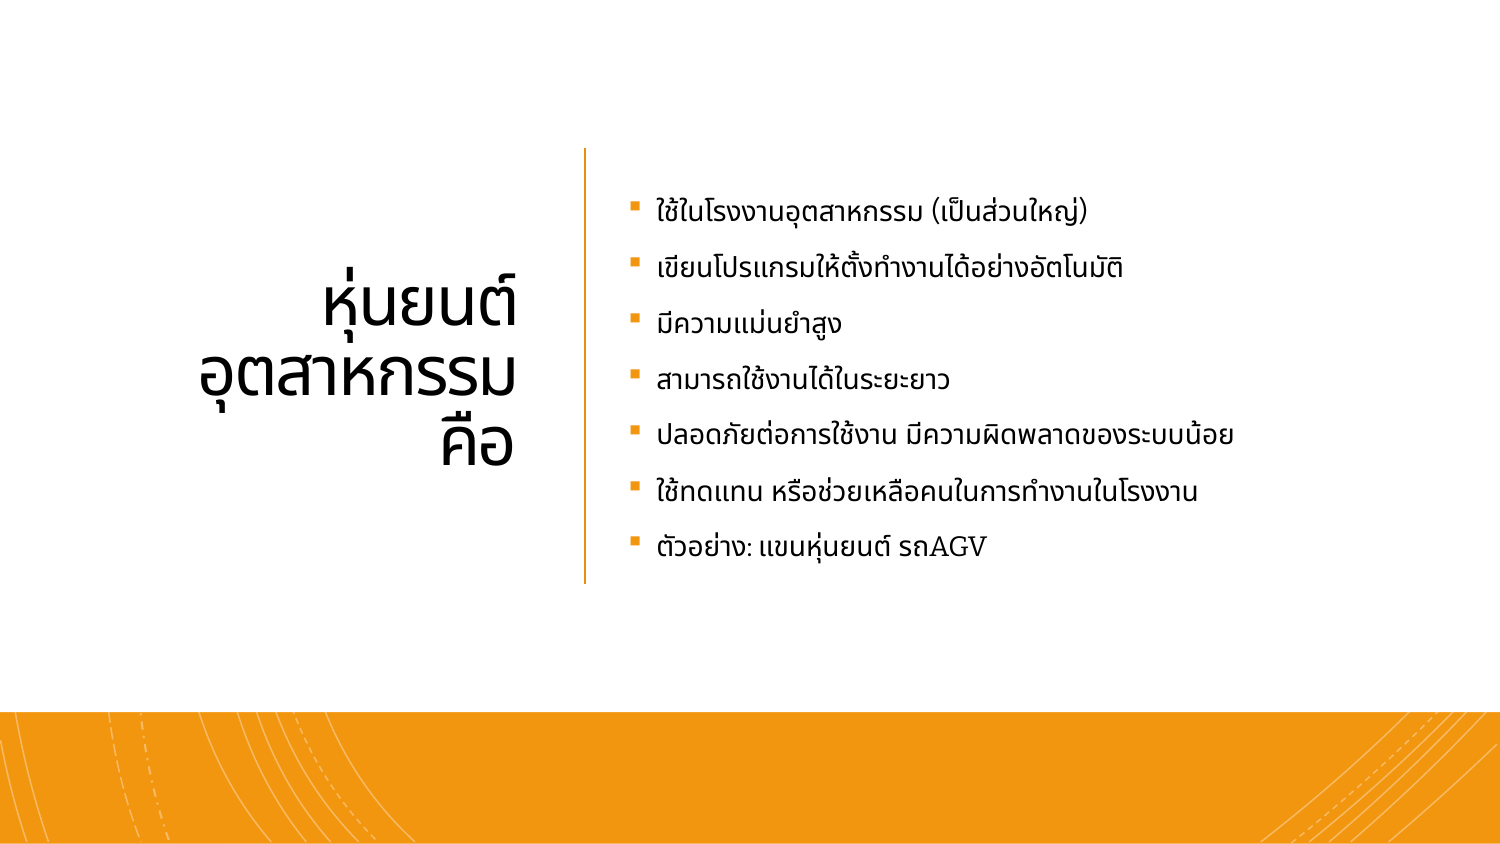

# หุ่นยนต์อุตสาหกรรม คือ
ใช้ในโรงงานอุตสาหกรรม (เป็นส่วนใหญ่)
เขียนโปรแกรมให้ตั้งทำงานได้อย่างอัตโนมัติ
มีความแม่นยำสูง
สามารถใช้งานได้ในระยะยาว
ปลอดภัยต่อการใช้งาน มีความผิดพลาดของระบบน้อย
ใช้ทดแทน หรือช่วยเหลือคนในการทำงานในโรงงาน
ตัวอย่าง: แขนหุ่นยนต์ รถAGV